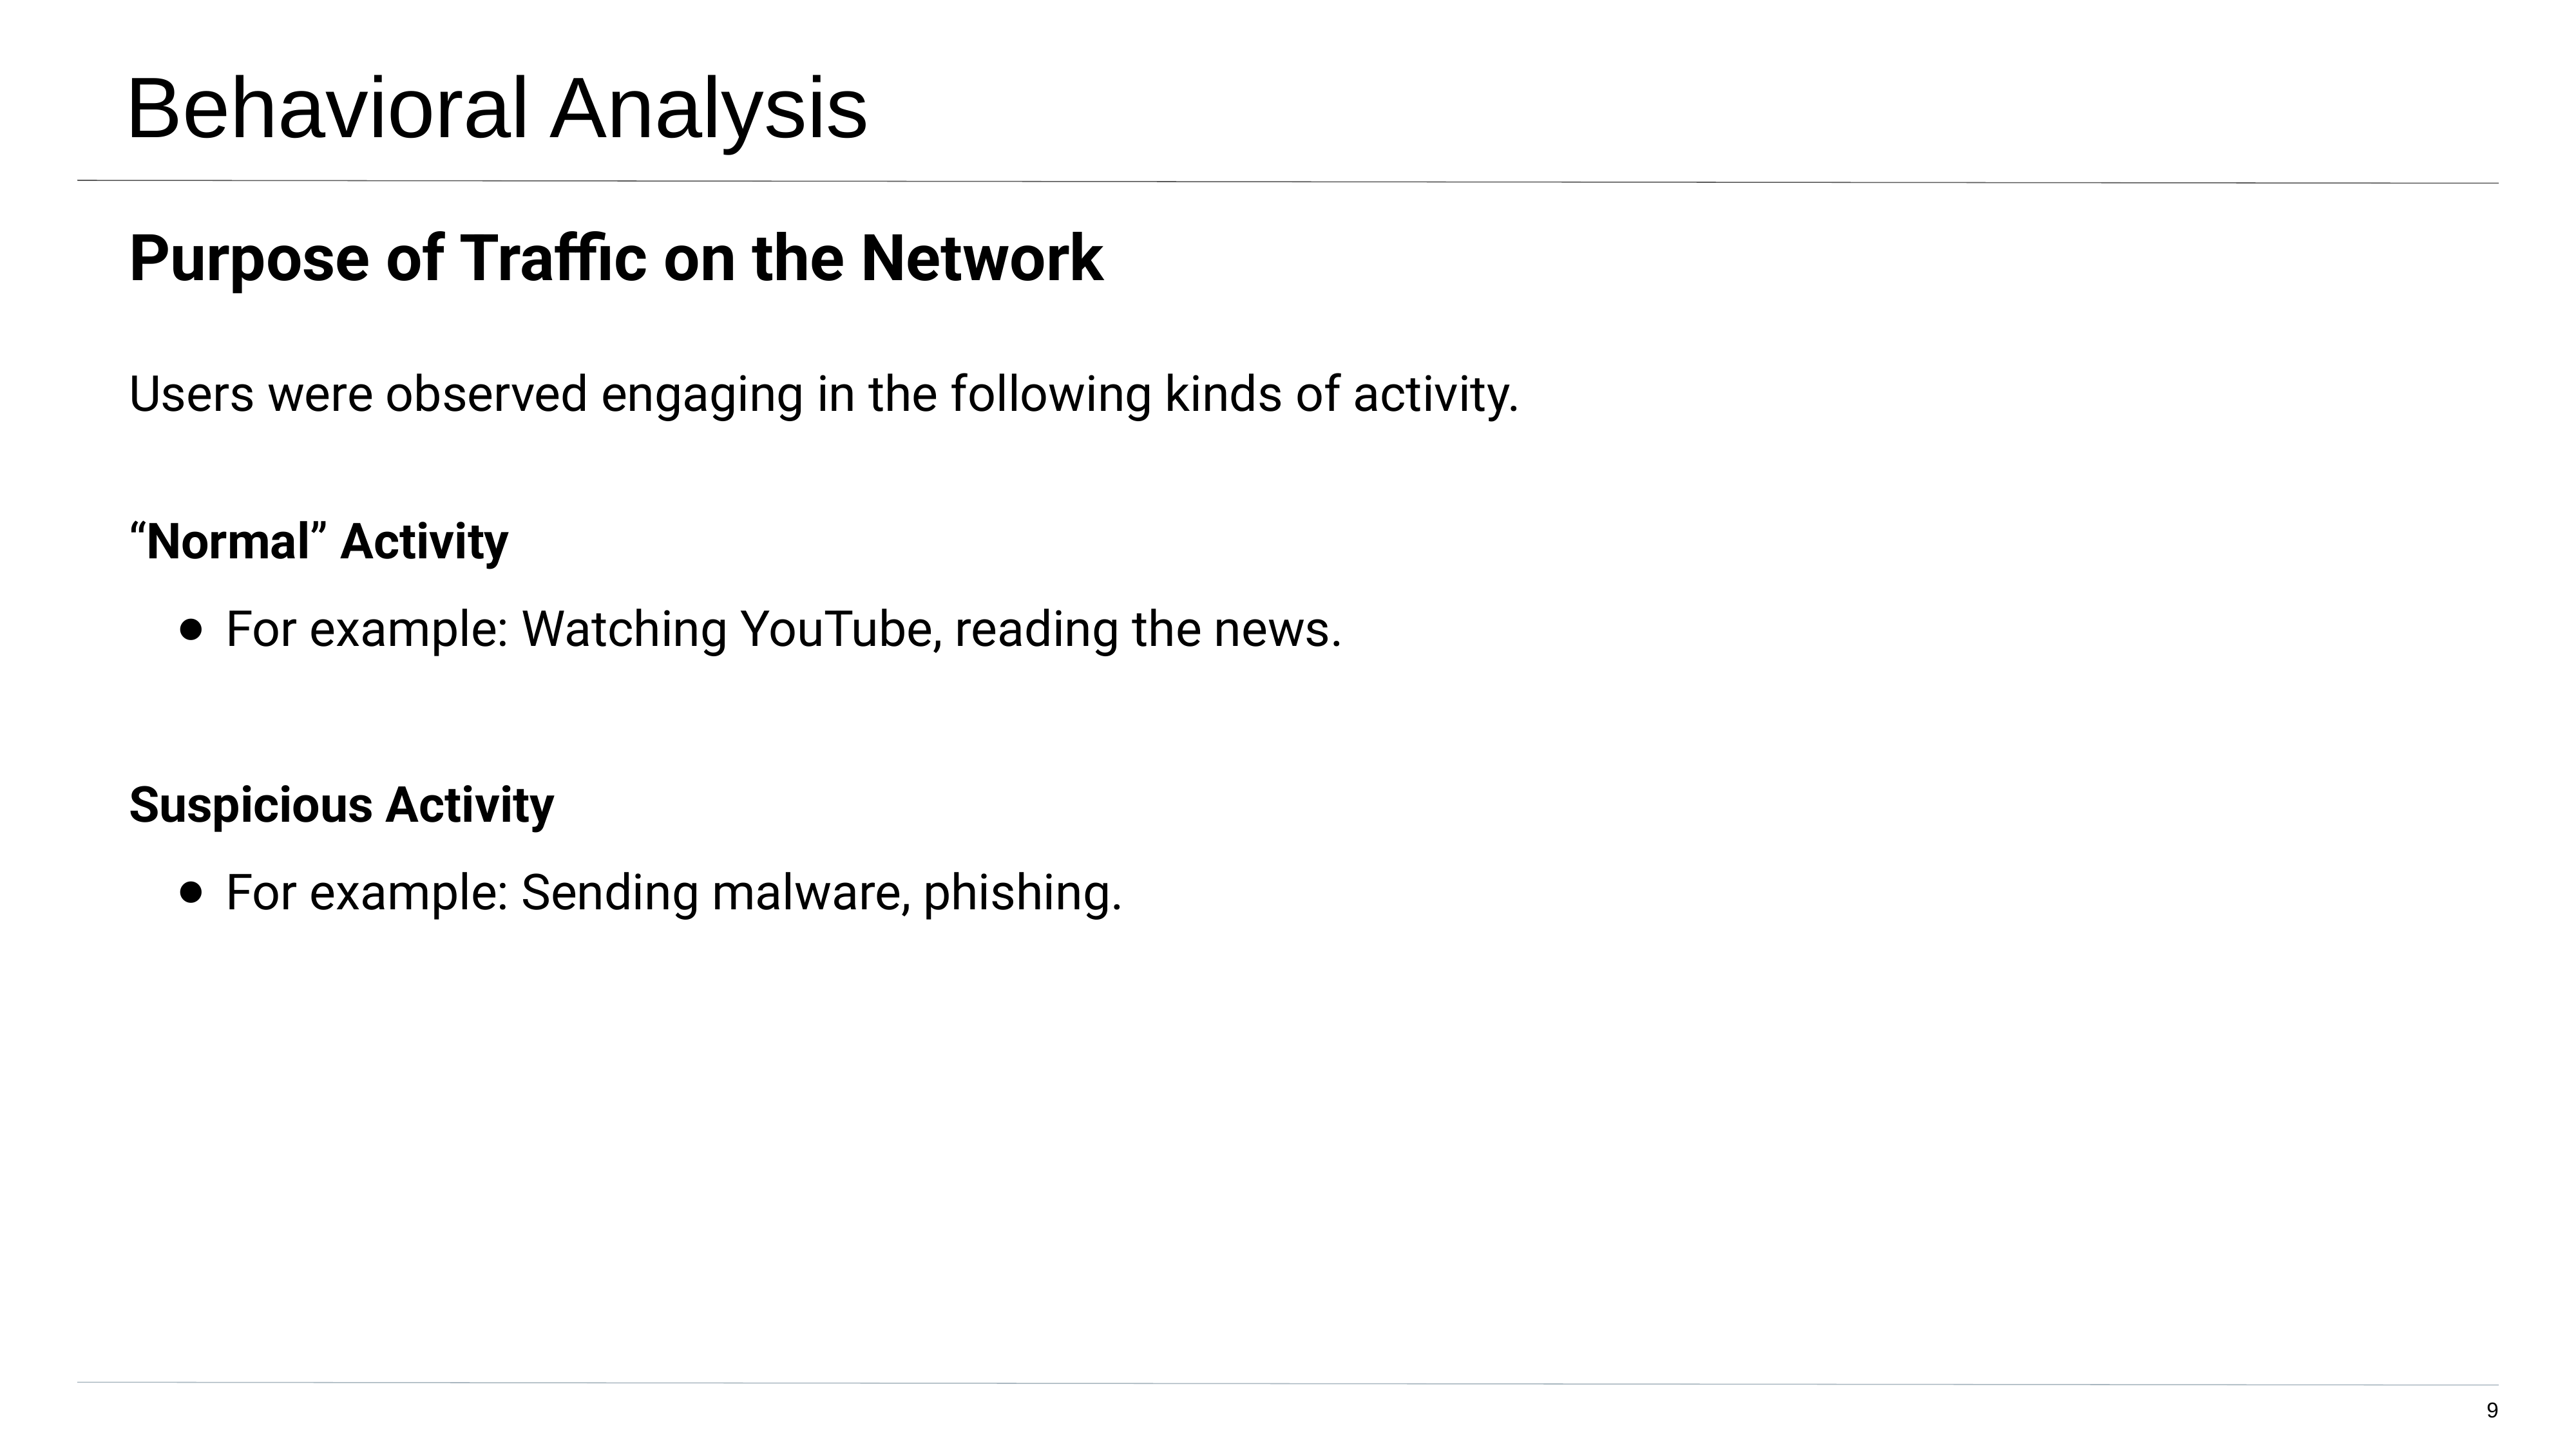

# Behavioral Analysis
Purpose of Traffic on the Network
Users were observed engaging in the following kinds of activity.
“Normal” Activity
For example: Watching YouTube, reading the news.

Suspicious Activity
For example: Sending malware, phishing.

9